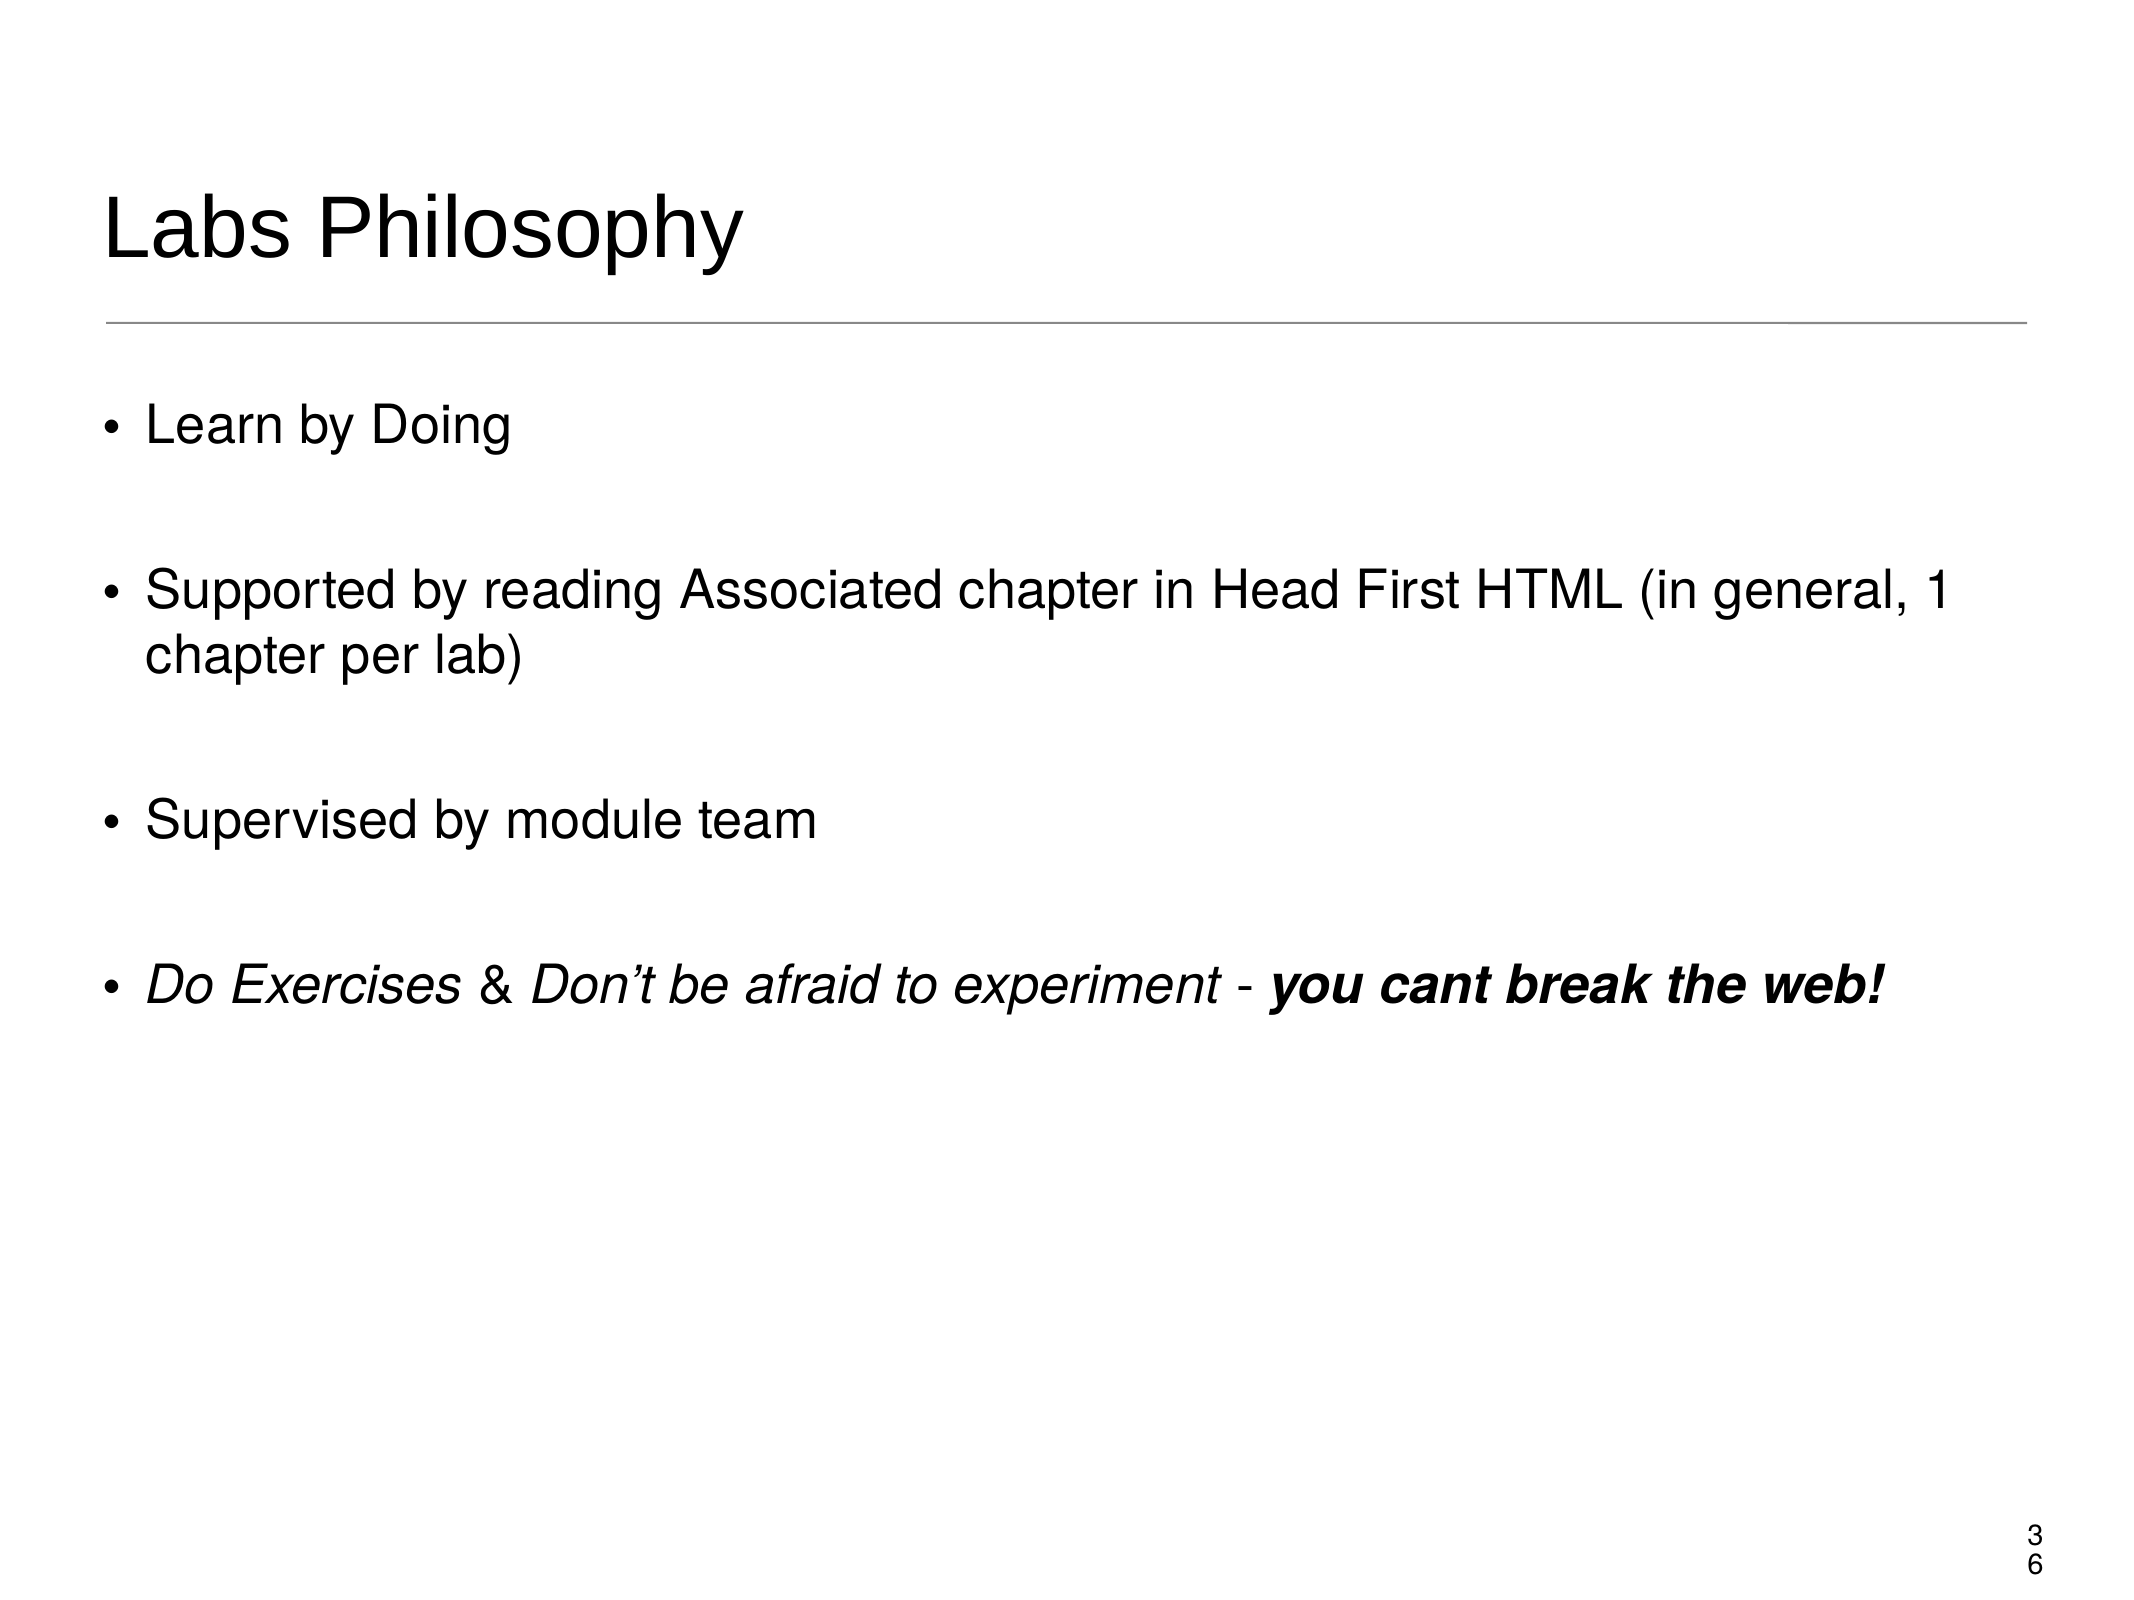

# Labs Philosophy
Learn by Doing
Supported by reading Associated chapter in Head First HTML (in general, 1 chapter per lab)
Supervised by module team
Do Exercises & Don’t be afraid to experiment - you cant break the web!
36